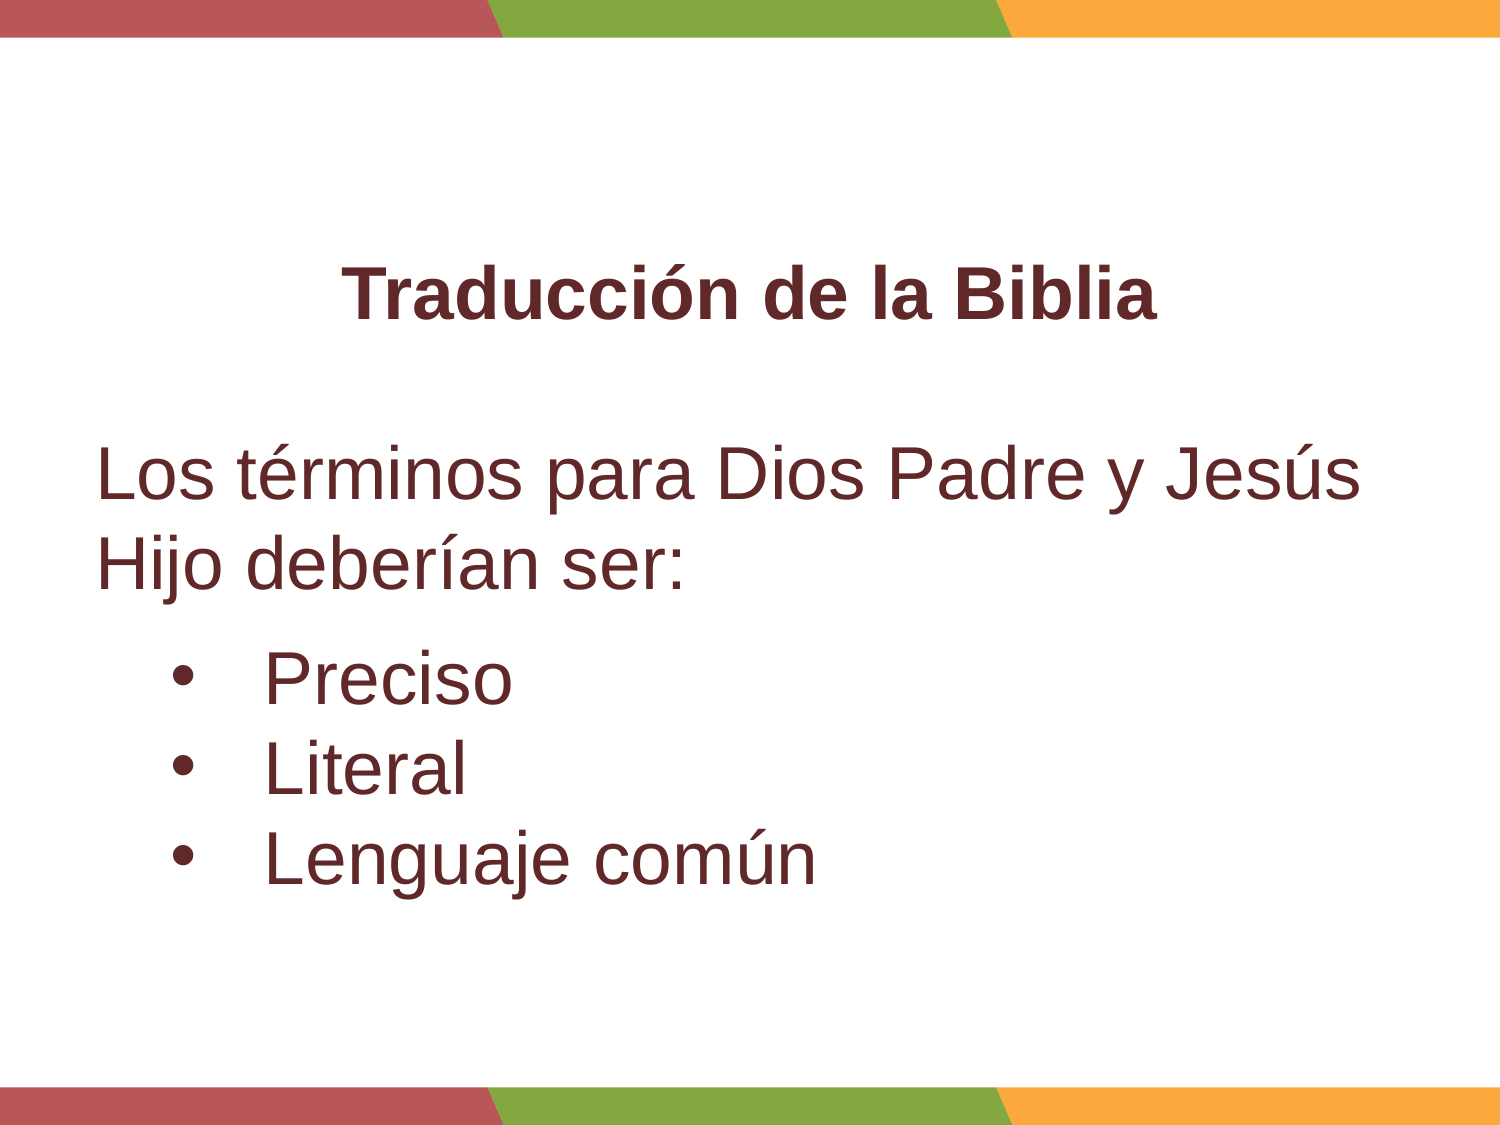

Traducción de la Biblia

Los términos para Dios Padre y Jesús Hijo deberían ser:

Preciso
Literal
Lenguaje común